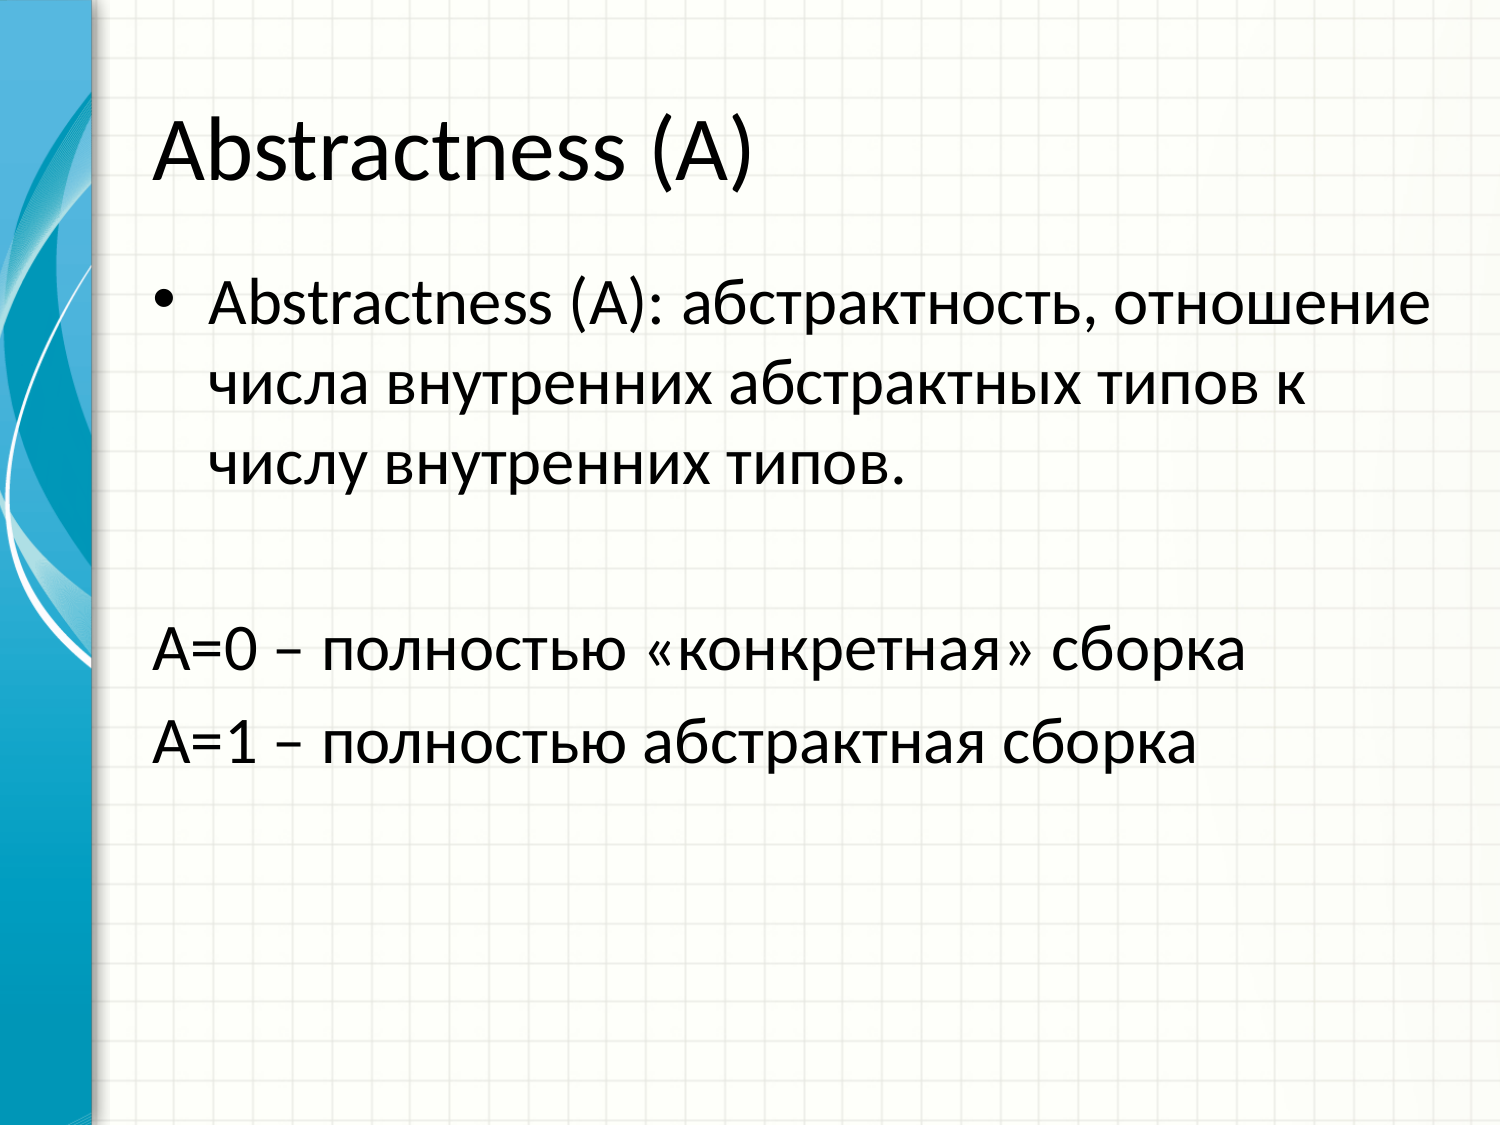

# Abstractness (A)
Abstractness (A): абстрактность, отношение числа внутренних абстрактных типов к числу внутренних типов.

A=0 – полностью «конкретная» сборка
A=1 – полностью абстрактная сборка